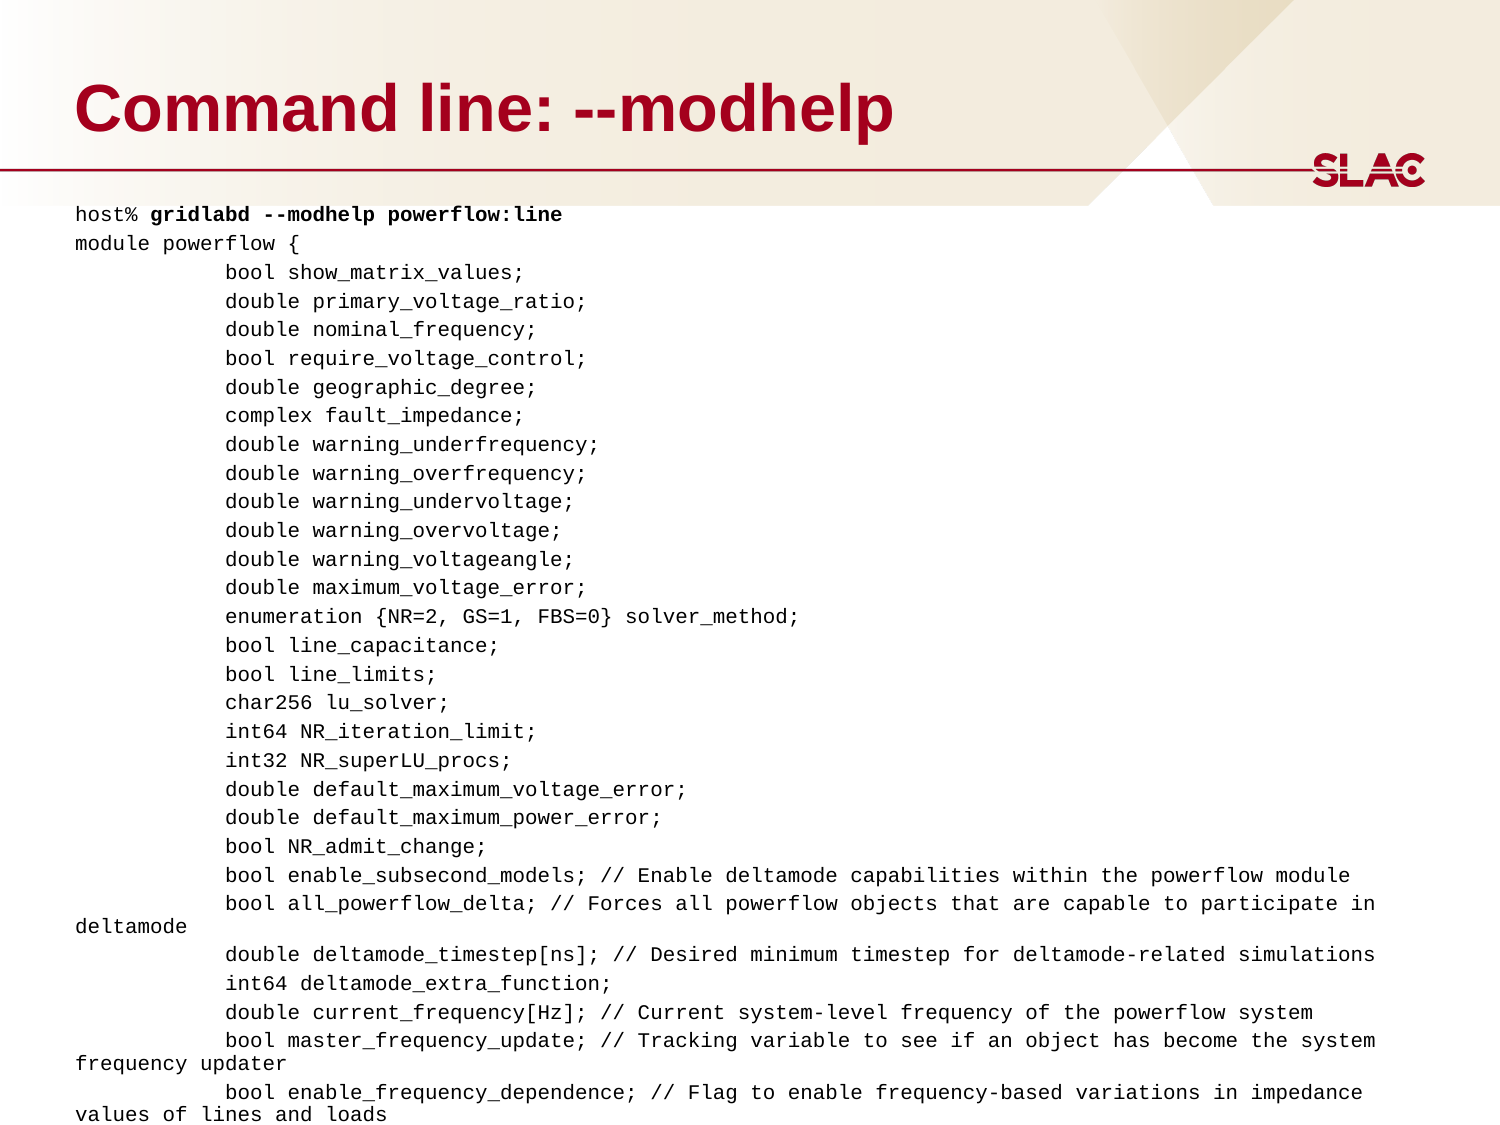

# Command line: --modhelp
host% gridlabd --modhelp powerflow:line
module powerflow {
	bool show_matrix_values;
	double primary_voltage_ratio;
	double nominal_frequency;
	bool require_voltage_control;
	double geographic_degree;
	complex fault_impedance;
	double warning_underfrequency;
	double warning_overfrequency;
	double warning_undervoltage;
	double warning_overvoltage;
	double warning_voltageangle;
	double maximum_voltage_error;
	enumeration {NR=2, GS=1, FBS=0} solver_method;
	bool line_capacitance;
	bool line_limits;
	char256 lu_solver;
	int64 NR_iteration_limit;
	int32 NR_superLU_procs;
	double default_maximum_voltage_error;
	double default_maximum_power_error;
	bool NR_admit_change;
	bool enable_subsecond_models; // Enable deltamode capabilities within the powerflow module
	bool all_powerflow_delta; // Forces all powerflow objects that are capable to participate in deltamode
	double deltamode_timestep[ns]; // Desired minimum timestep for deltamode-related simulations
	int64 deltamode_extra_function;
	double current_frequency[Hz]; // Current system-level frequency of the powerflow system
	bool master_frequency_update; // Tracking variable to see if an object has become the system frequency updater
	bool enable_frequency_dependence; // Flag to enable frequency-based variations in impedance values of lines and loads
	double default_resistance;
	bool enable_inrush; // Flag to enable in-rush calculations for lines and transformers in deltamode
	double low_voltage_impedance_level; // Lower limit of voltage (in per-unit) at which all load types are converted to impedance for in-rush calculations
	char1024 market_price_name;
}
...